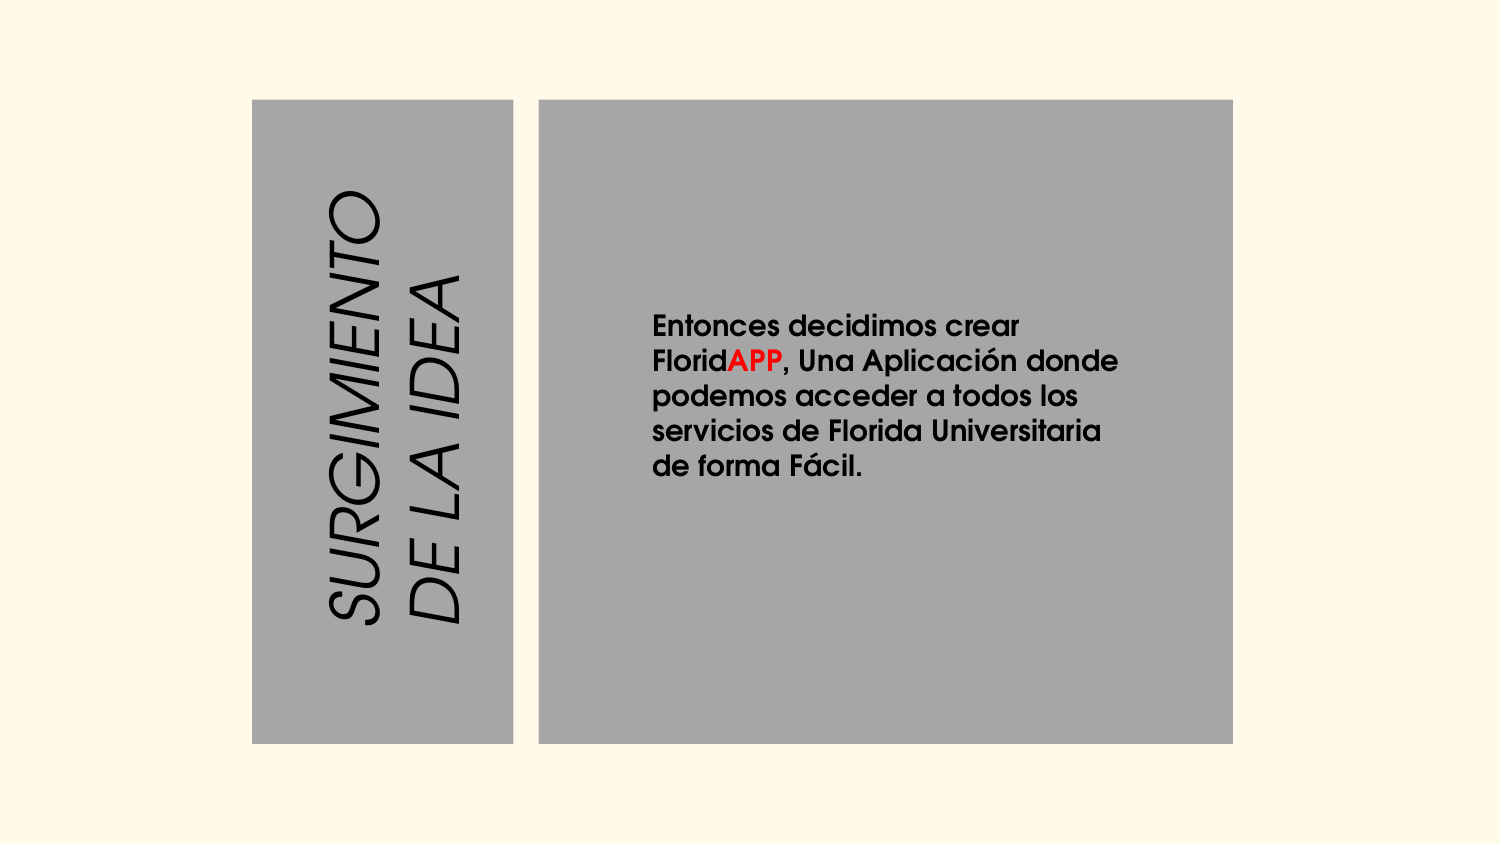

SURGIMIENTO DE LA IDEA

Entonces decidimos crear FloridAPP, Una Aplicación donde podemos acceder a todos los servicios de Florida Universitaria de forma Fácil.